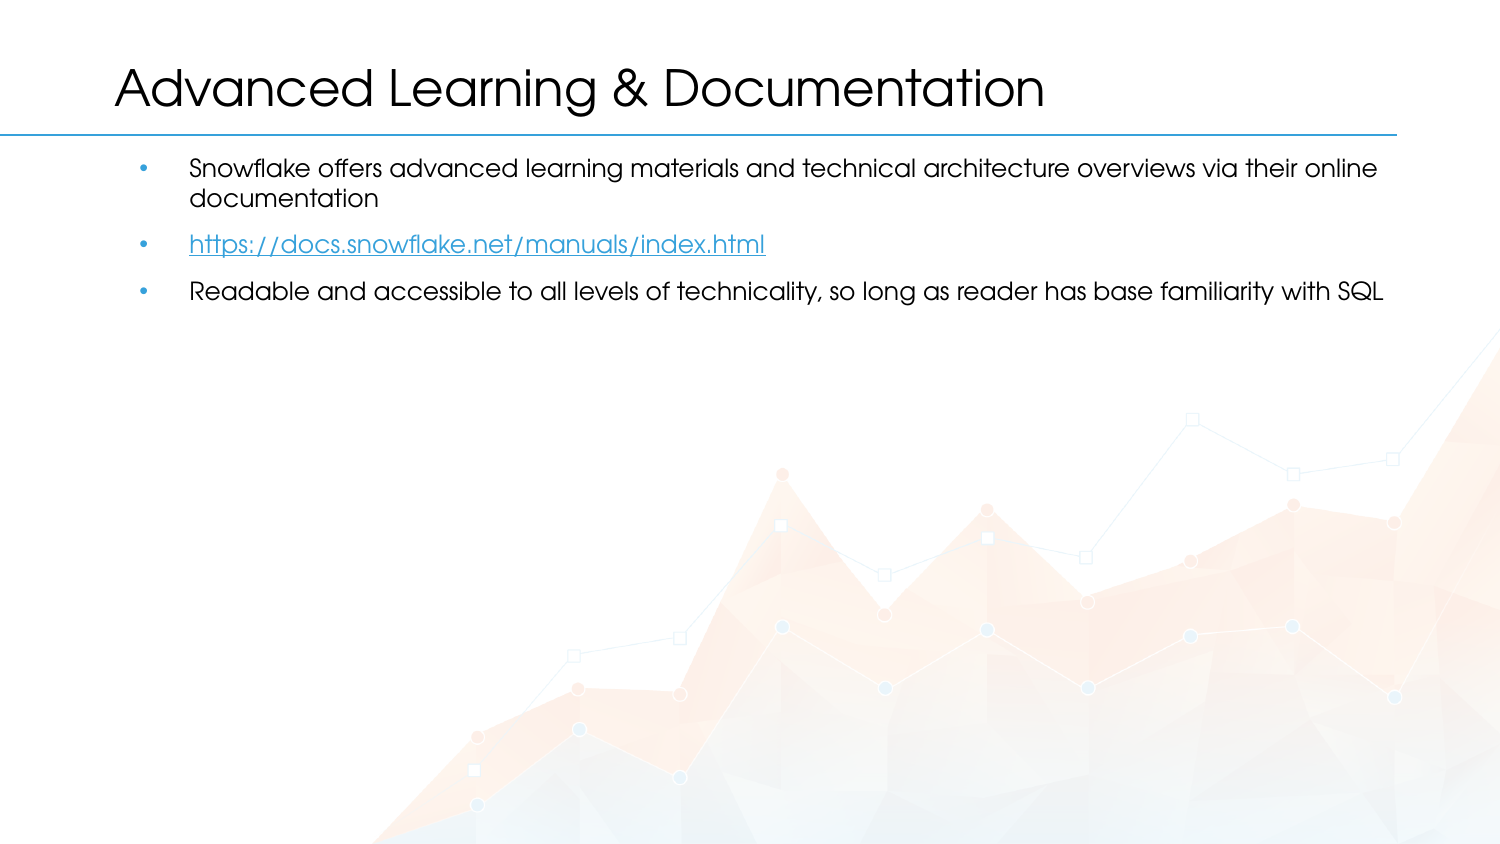

# Advanced Learning & Documentation
Snowflake offers advanced learning materials and technical architecture overviews via their online documentation
https://docs.snowflake.net/manuals/index.html
Readable and accessible to all levels of technicality, so long as reader has base familiarity with SQL